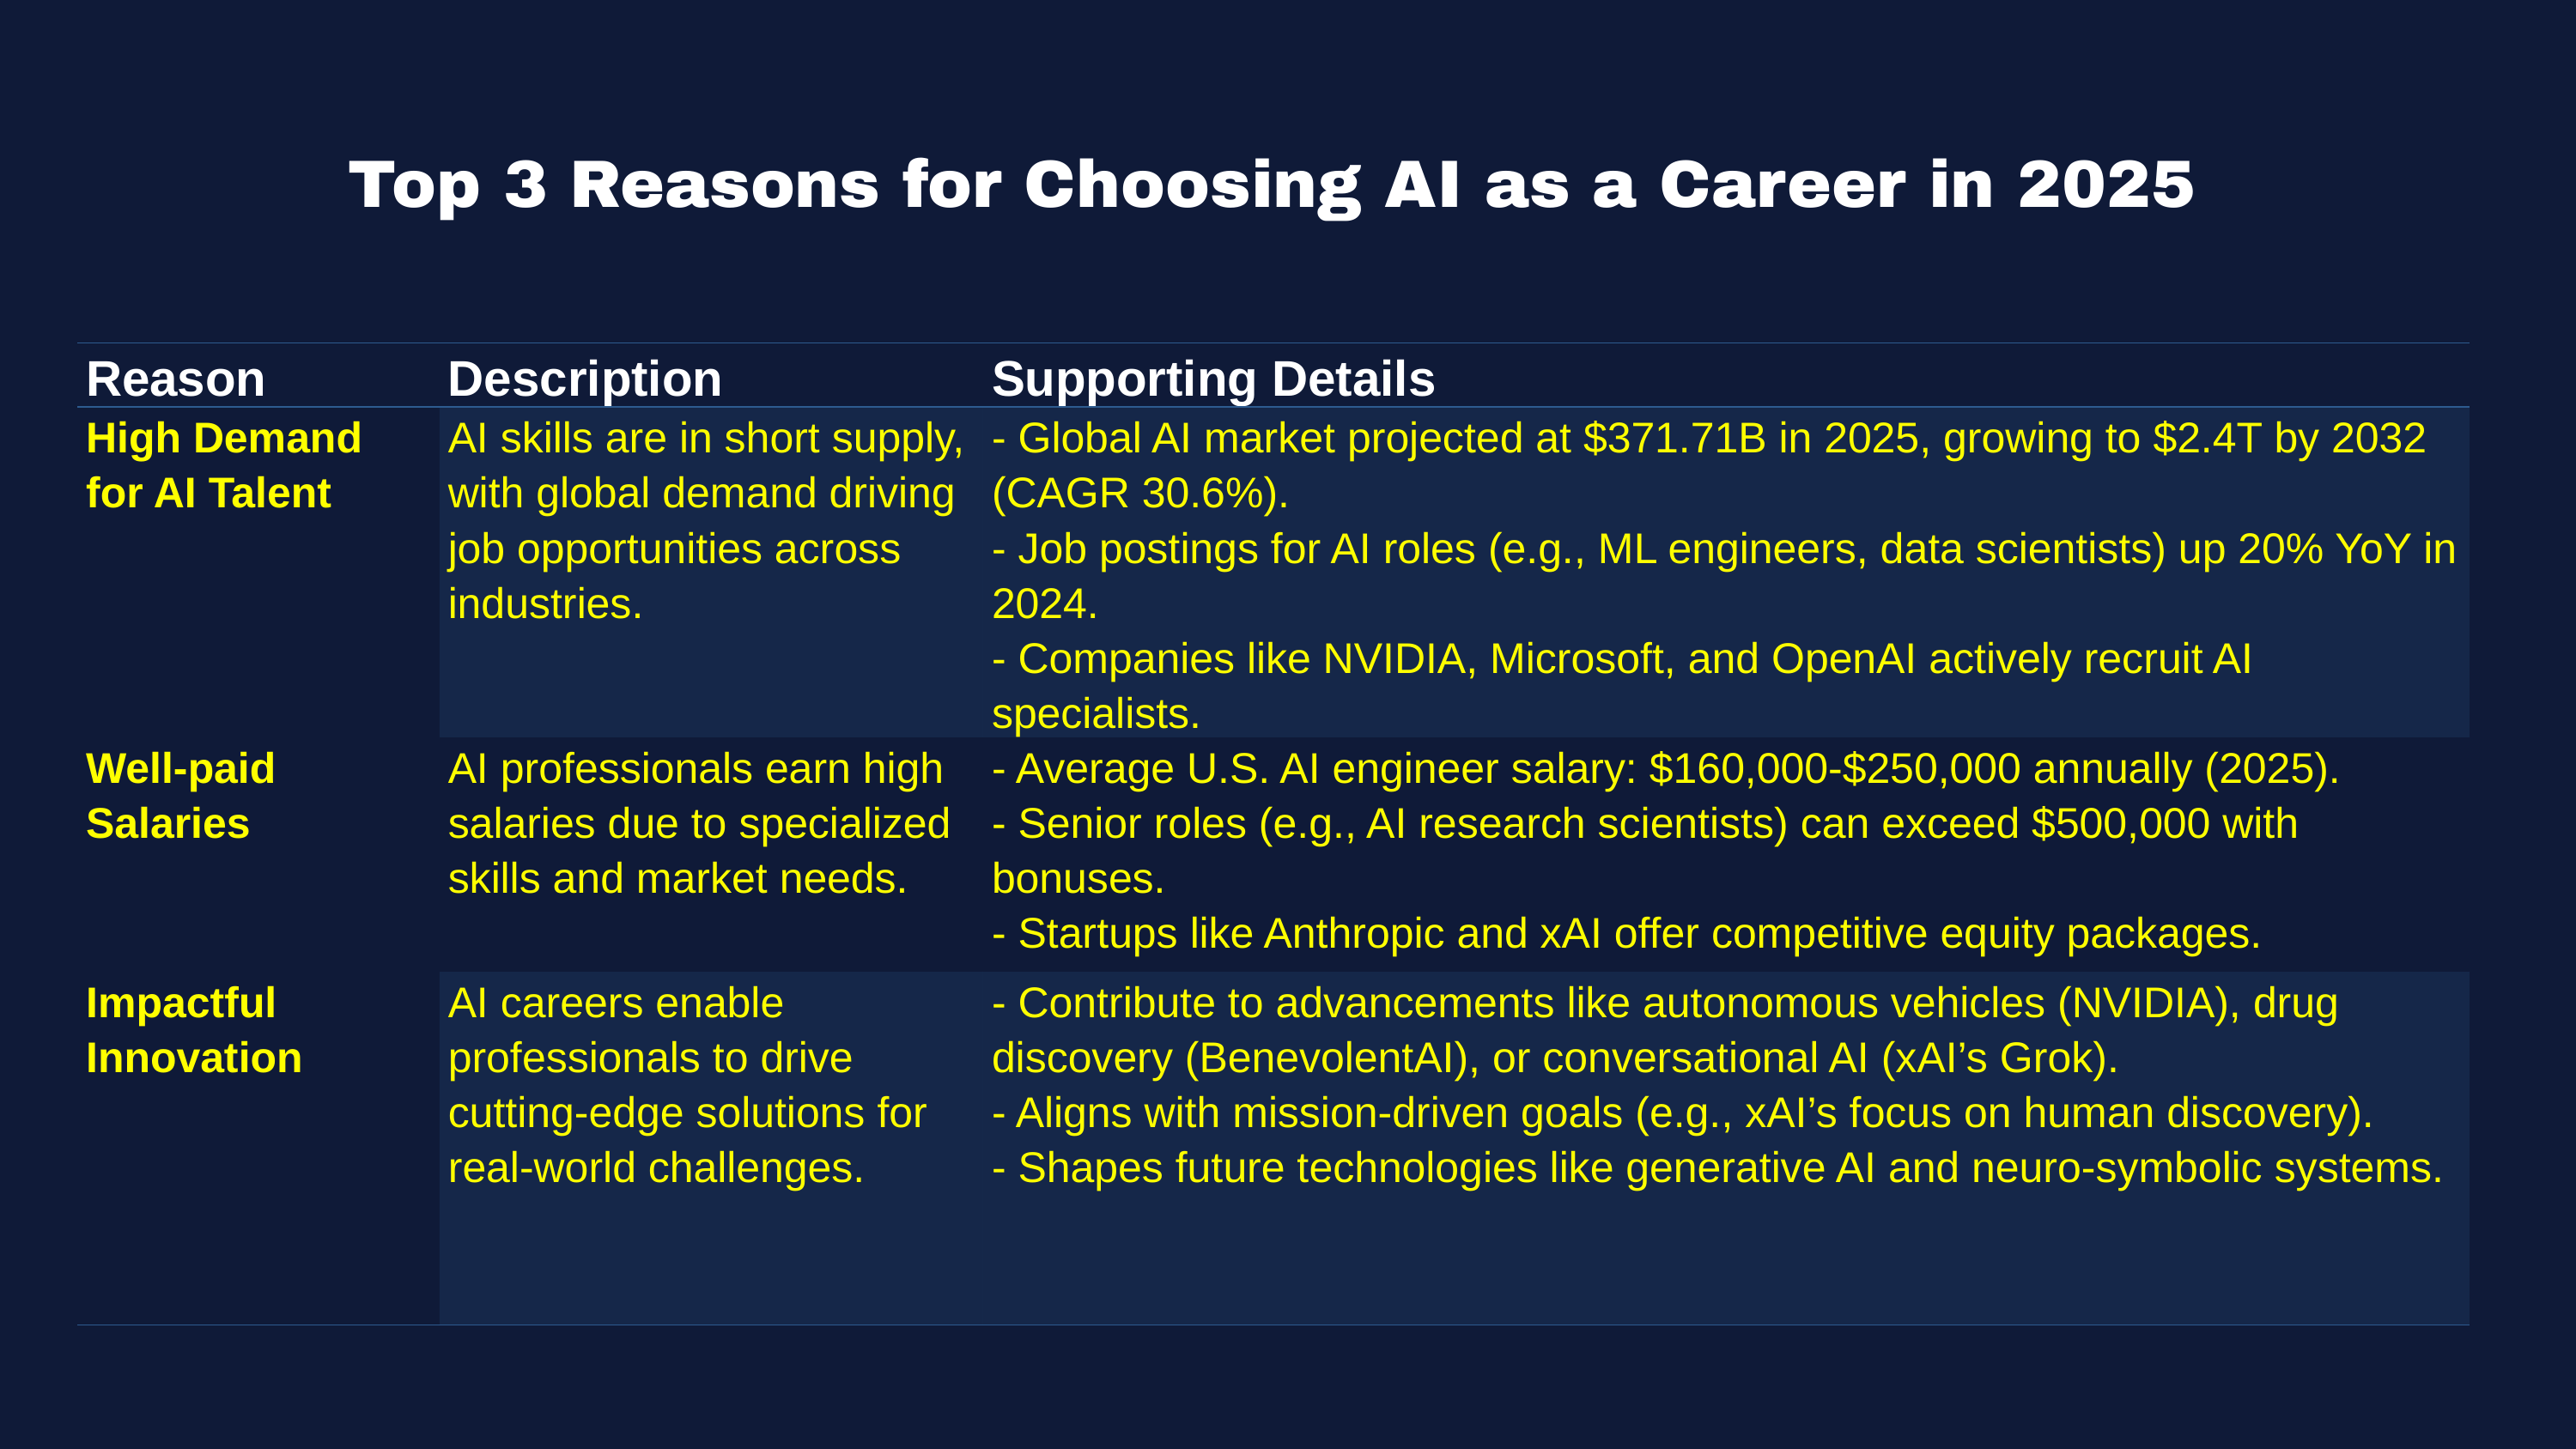

# Top 3 Reasons for Choosing AI as a Career in 2025
| Reason | Description | Supporting Details |
| --- | --- | --- |
| High Demand for AI Talent | AI skills are in short supply, with global demand driving job opportunities across industries. | - Global AI market projected at $371.71B in 2025, growing to $2.4T by 2032 (CAGR 30.6%). - Job postings for AI roles (e.g., ML engineers, data scientists) up 20% YoY in 2024. - Companies like NVIDIA, Microsoft, and OpenAI actively recruit AI specialists. |
| Well-paid Salaries | AI professionals earn high salaries due to specialized skills and market needs. | - Average U.S. AI engineer salary: $160,000-$250,000 annually (2025). - Senior roles (e.g., AI research scientists) can exceed $500,000 with bonuses. - Startups like Anthropic and xAI offer competitive equity packages. |
| Impactful Innovation | AI careers enable professionals to drive cutting-edge solutions for real-world challenges. | - Contribute to advancements like autonomous vehicles (NVIDIA), drug discovery (BenevolentAI), or conversational AI (xAI’s Grok). - Aligns with mission-driven goals (e.g., xAI’s focus on human discovery). - Shapes future technologies like generative AI and neuro-symbolic systems. |